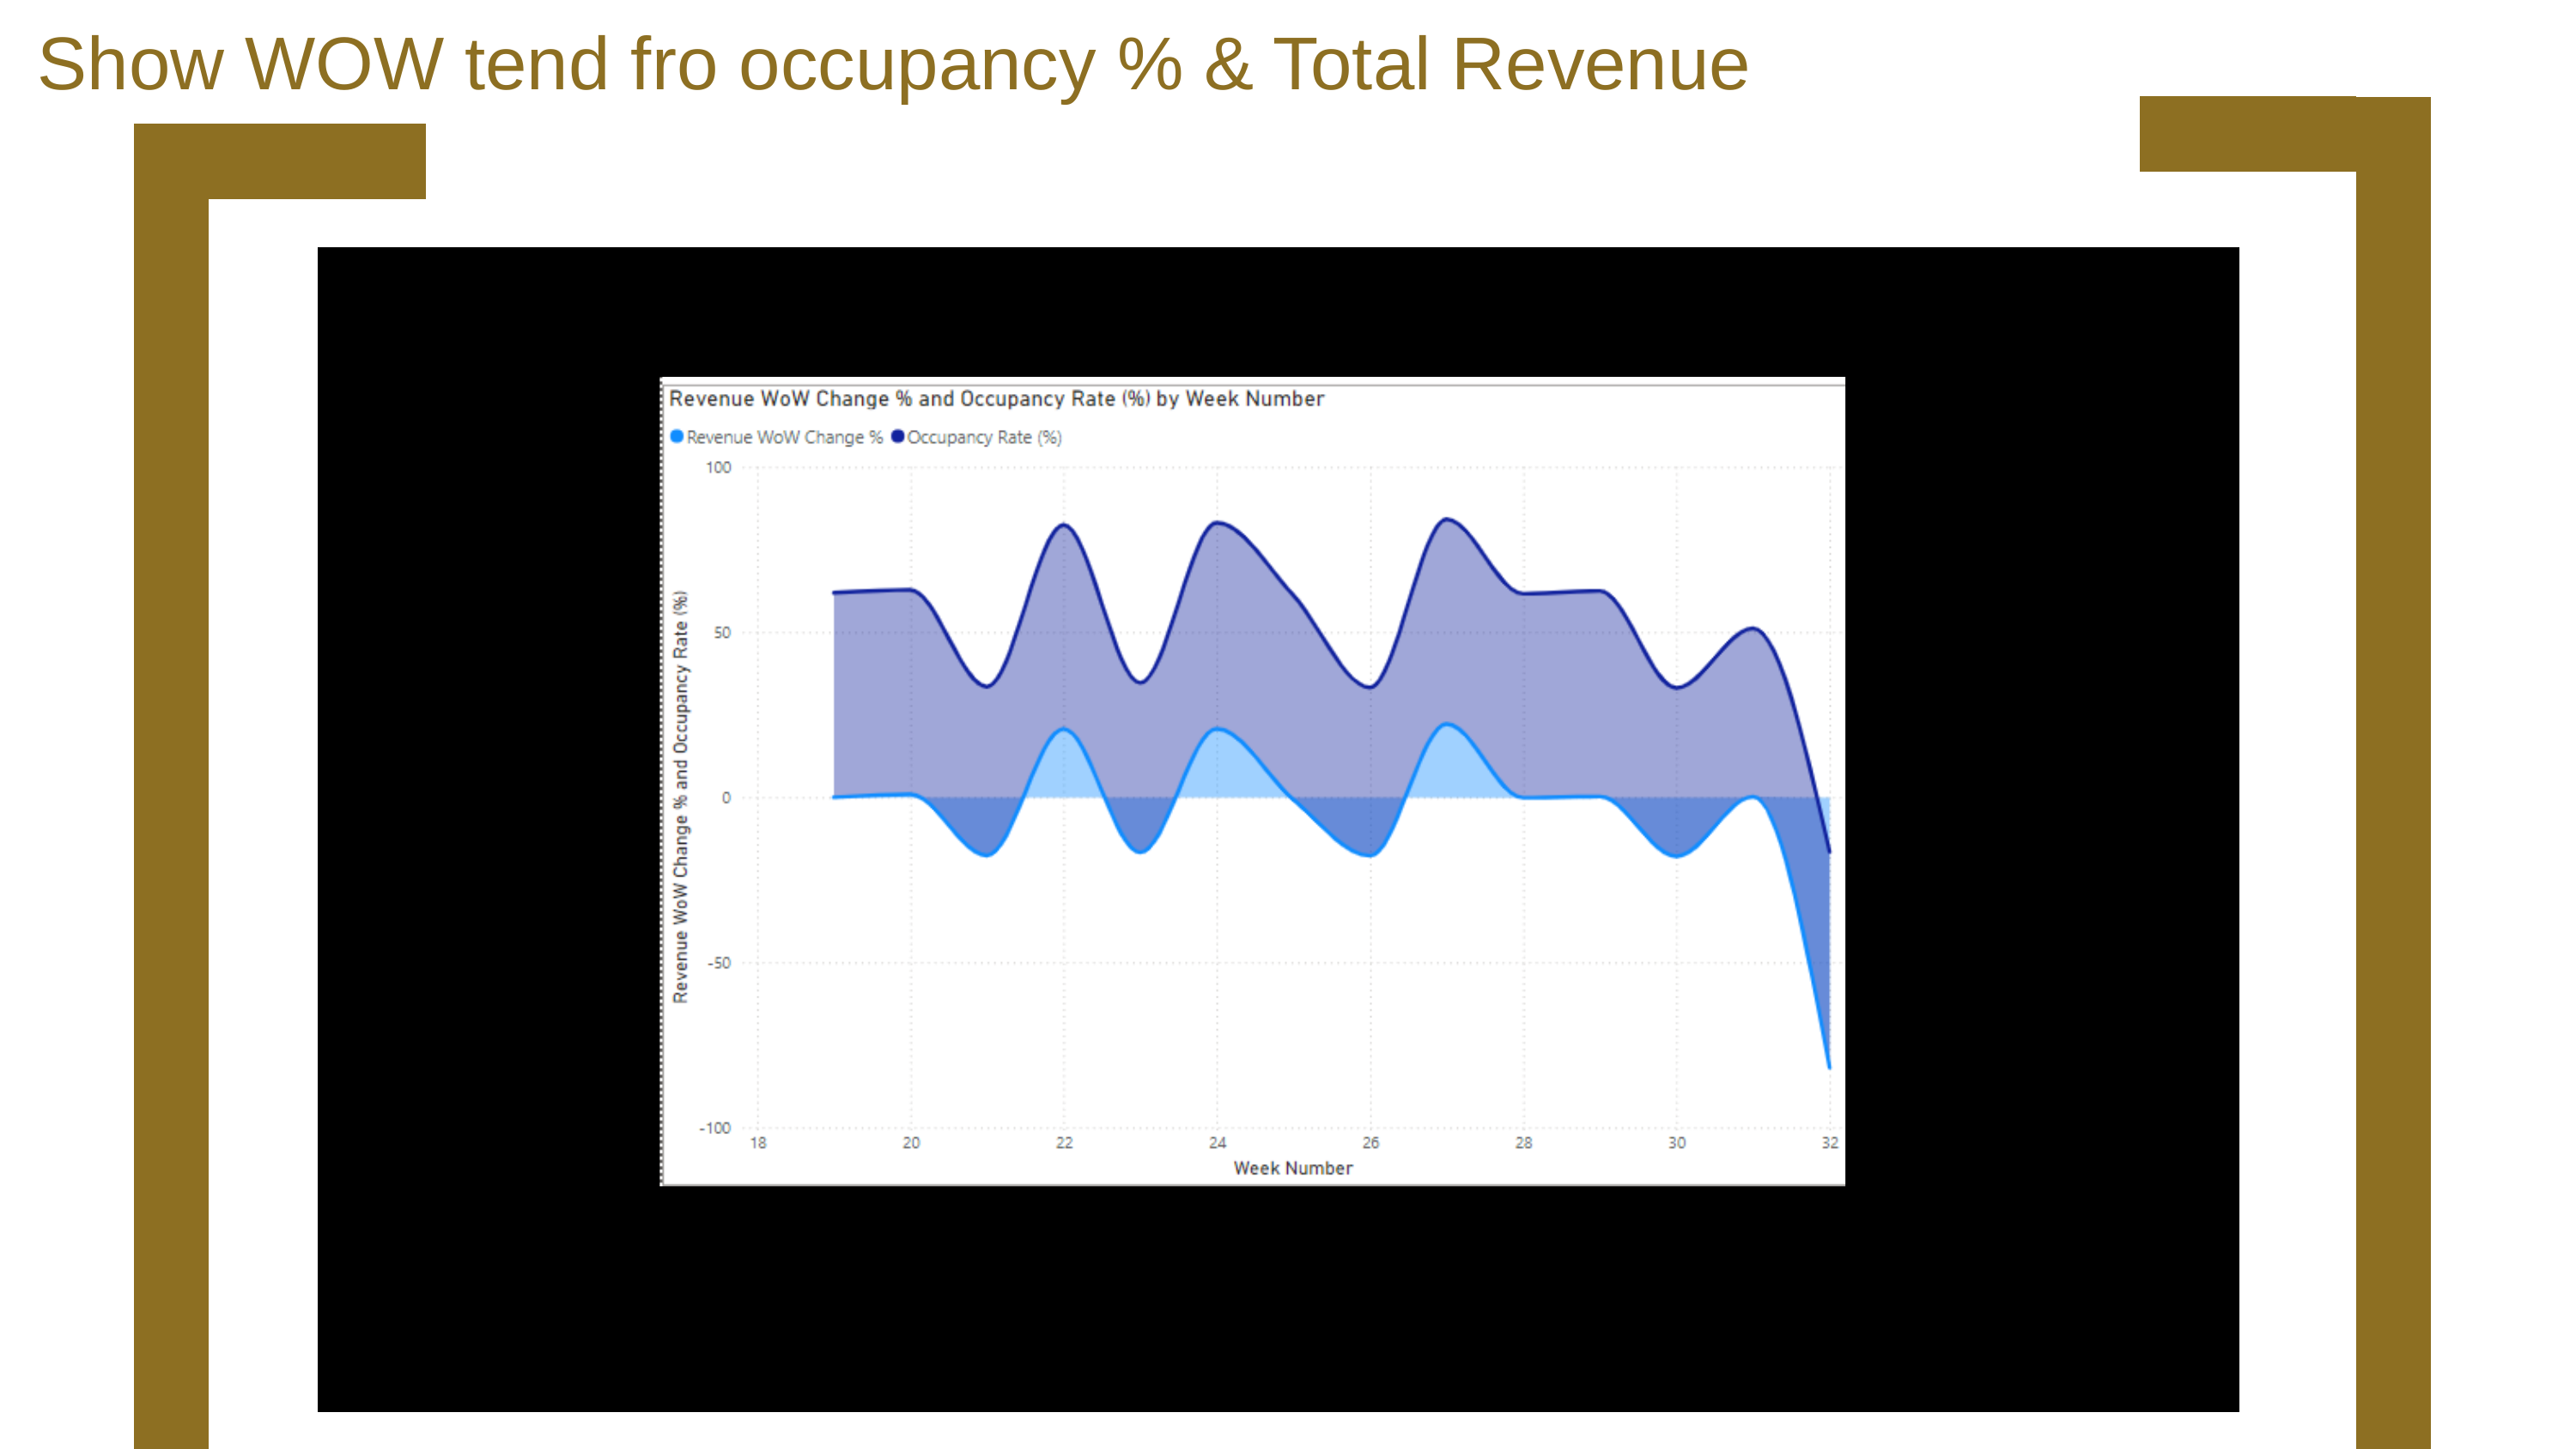

Show WOW tend fro occupancy % & Total Revenue

Larana Hotel